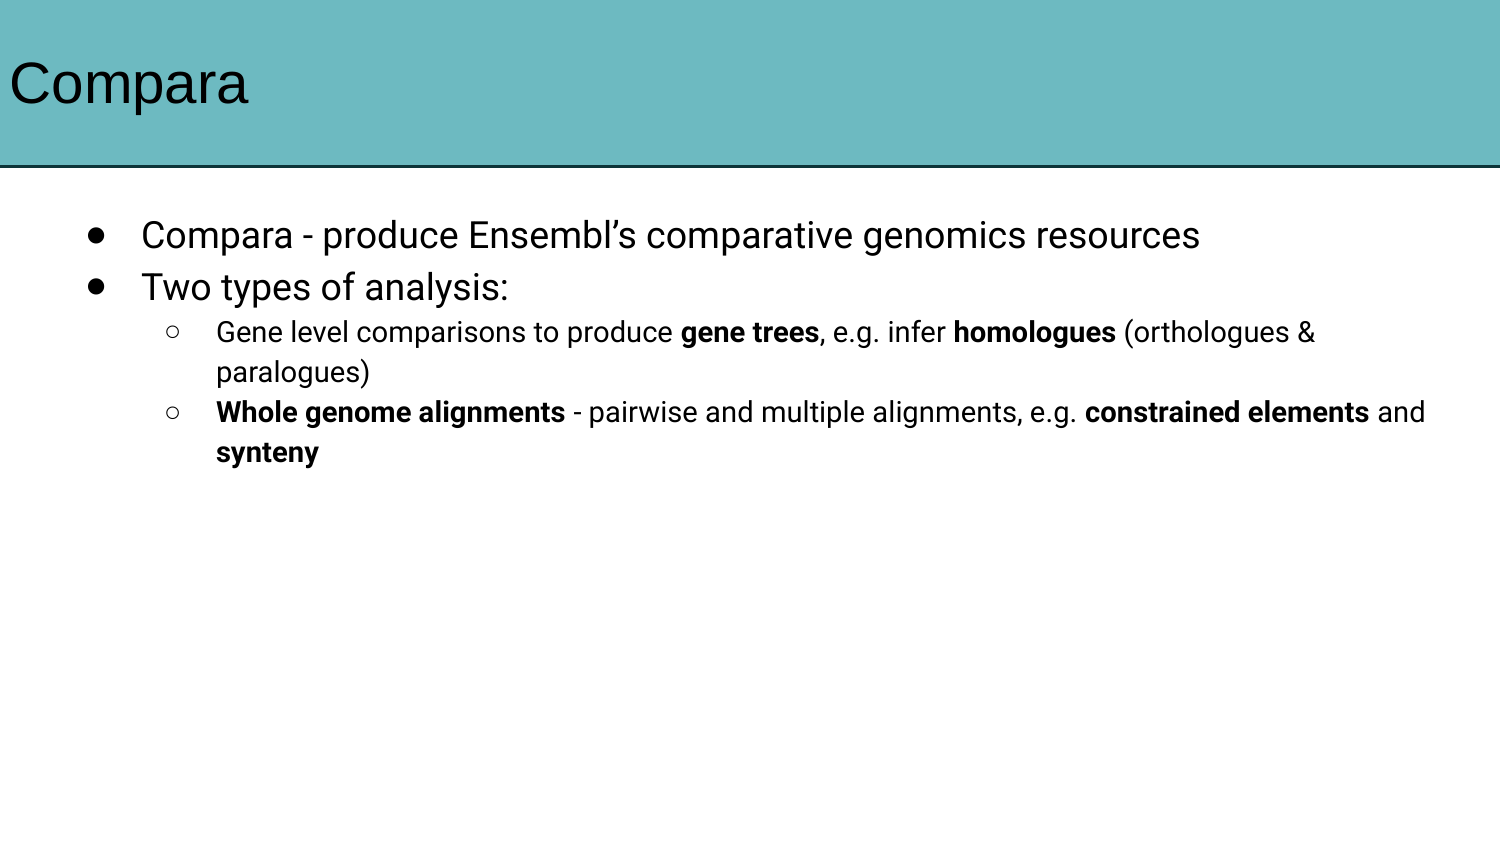

# Compara
Compara - produce Ensembl’s comparative genomics resources
Two types of analysis:
Gene level comparisons to produce gene trees, e.g. infer homologues (orthologues & paralogues)
Whole genome alignments - pairwise and multiple alignments, e.g. constrained elements and synteny